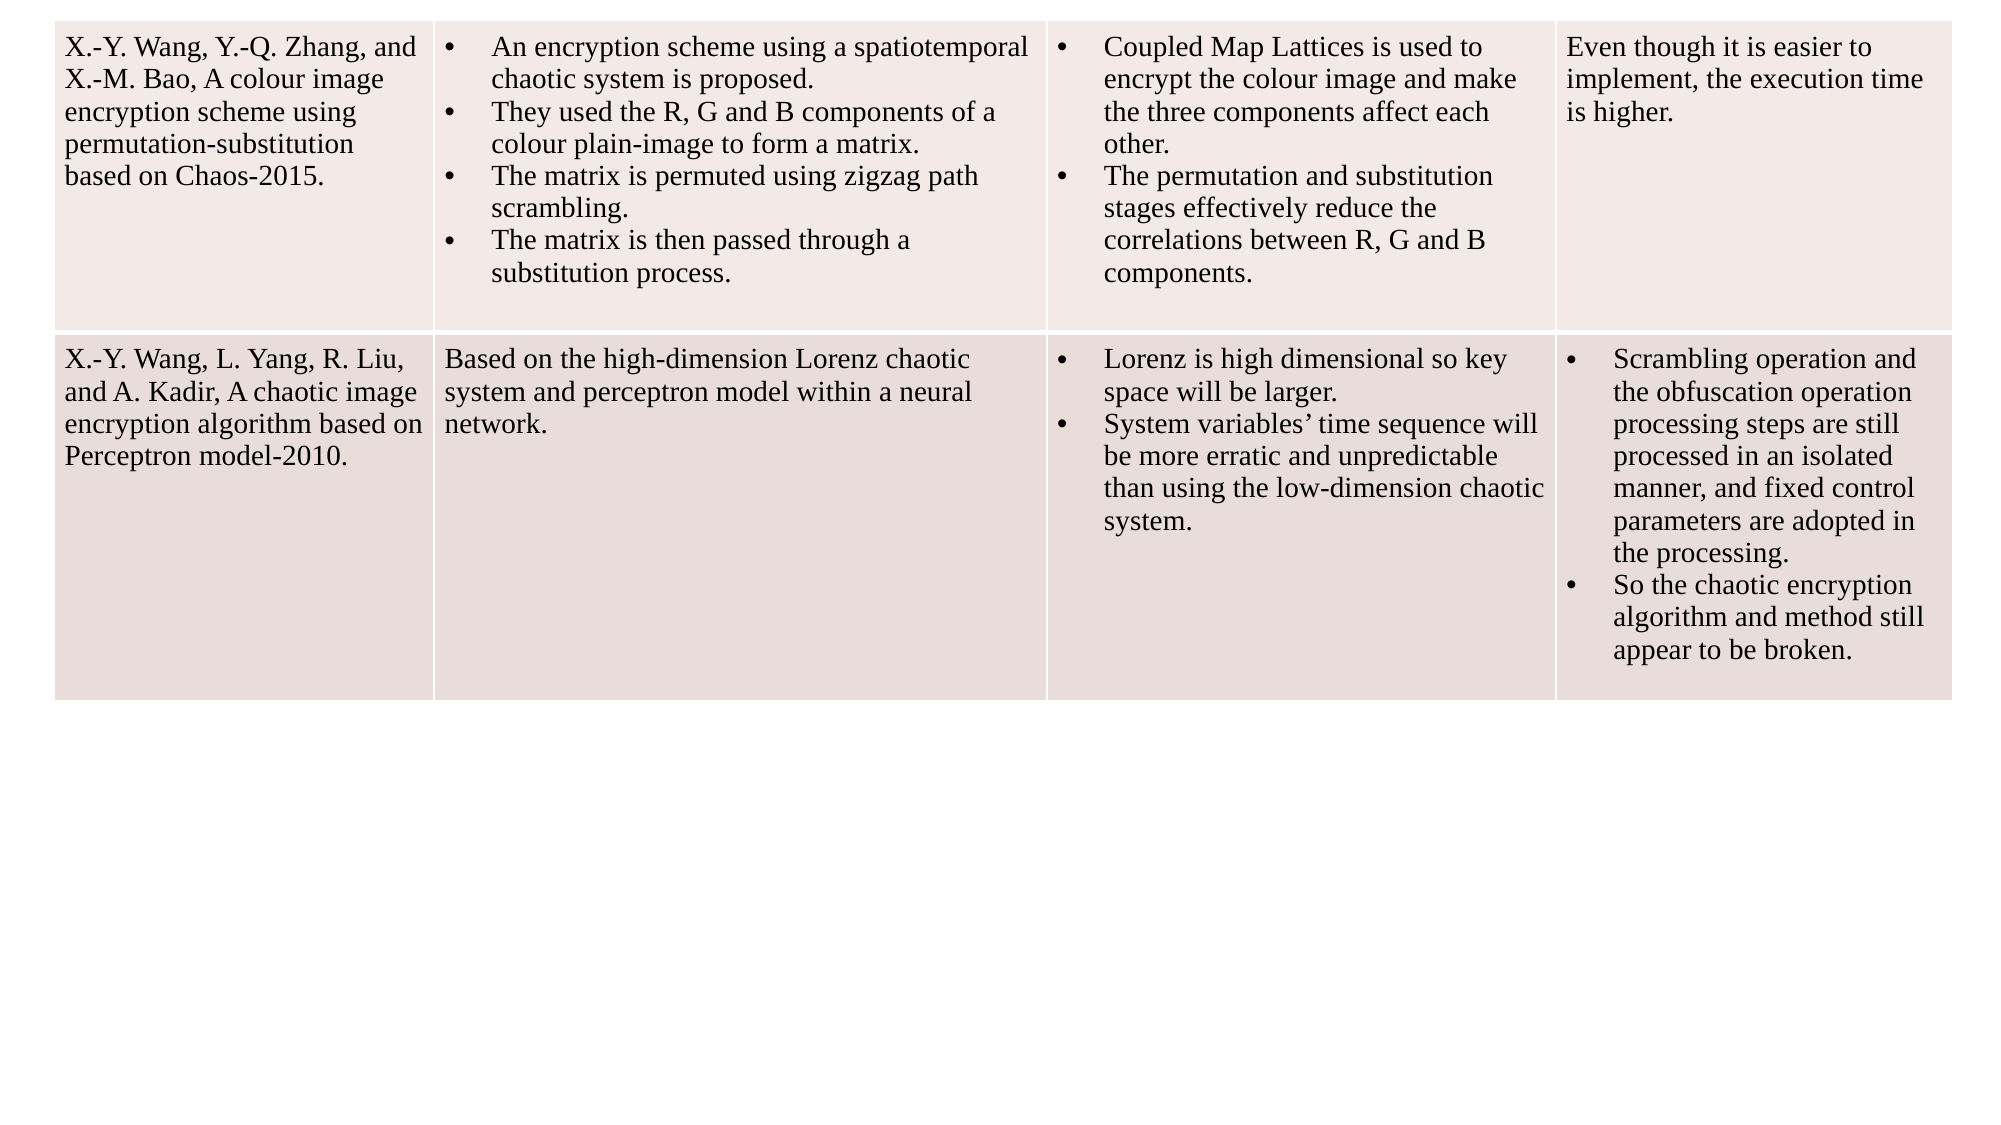

| X.-Y. Wang, Y.-Q. Zhang, and X.-M. Bao, A colour image encryption scheme using permutation-substitution based on Chaos-2015. | An encryption scheme using a spatiotemporal chaotic system is proposed.  They used the R, G and B components of a colour plain-image to form a matrix.  The matrix is permuted using zigzag path scrambling.  The matrix is then passed through a substitution process. | Coupled Map Lattices is used to encrypt the colour image and make the three components affect each other.  The permutation and substitution stages effectively reduce the correlations between R, G and B components. | Even though it is easier to implement, the execution time is higher. |
| --- | --- | --- | --- |
| X.-Y. Wang, L. Yang, R. Liu, and A. Kadir, A chaotic image encryption algorithm based on Perceptron model-2010. | Based on the high-dimension Lorenz chaotic system and perceptron model within a neural network. | Lorenz is high dimensional so key space will be larger. System variables’ time sequence will be more erratic and unpredictable than using the low-dimension chaotic system. | Scrambling operation and the obfuscation operation processing steps are still processed in an isolated manner, and fixed control parameters are adopted in the processing. So the chaotic encryption algorithm and method still appear to be broken. |